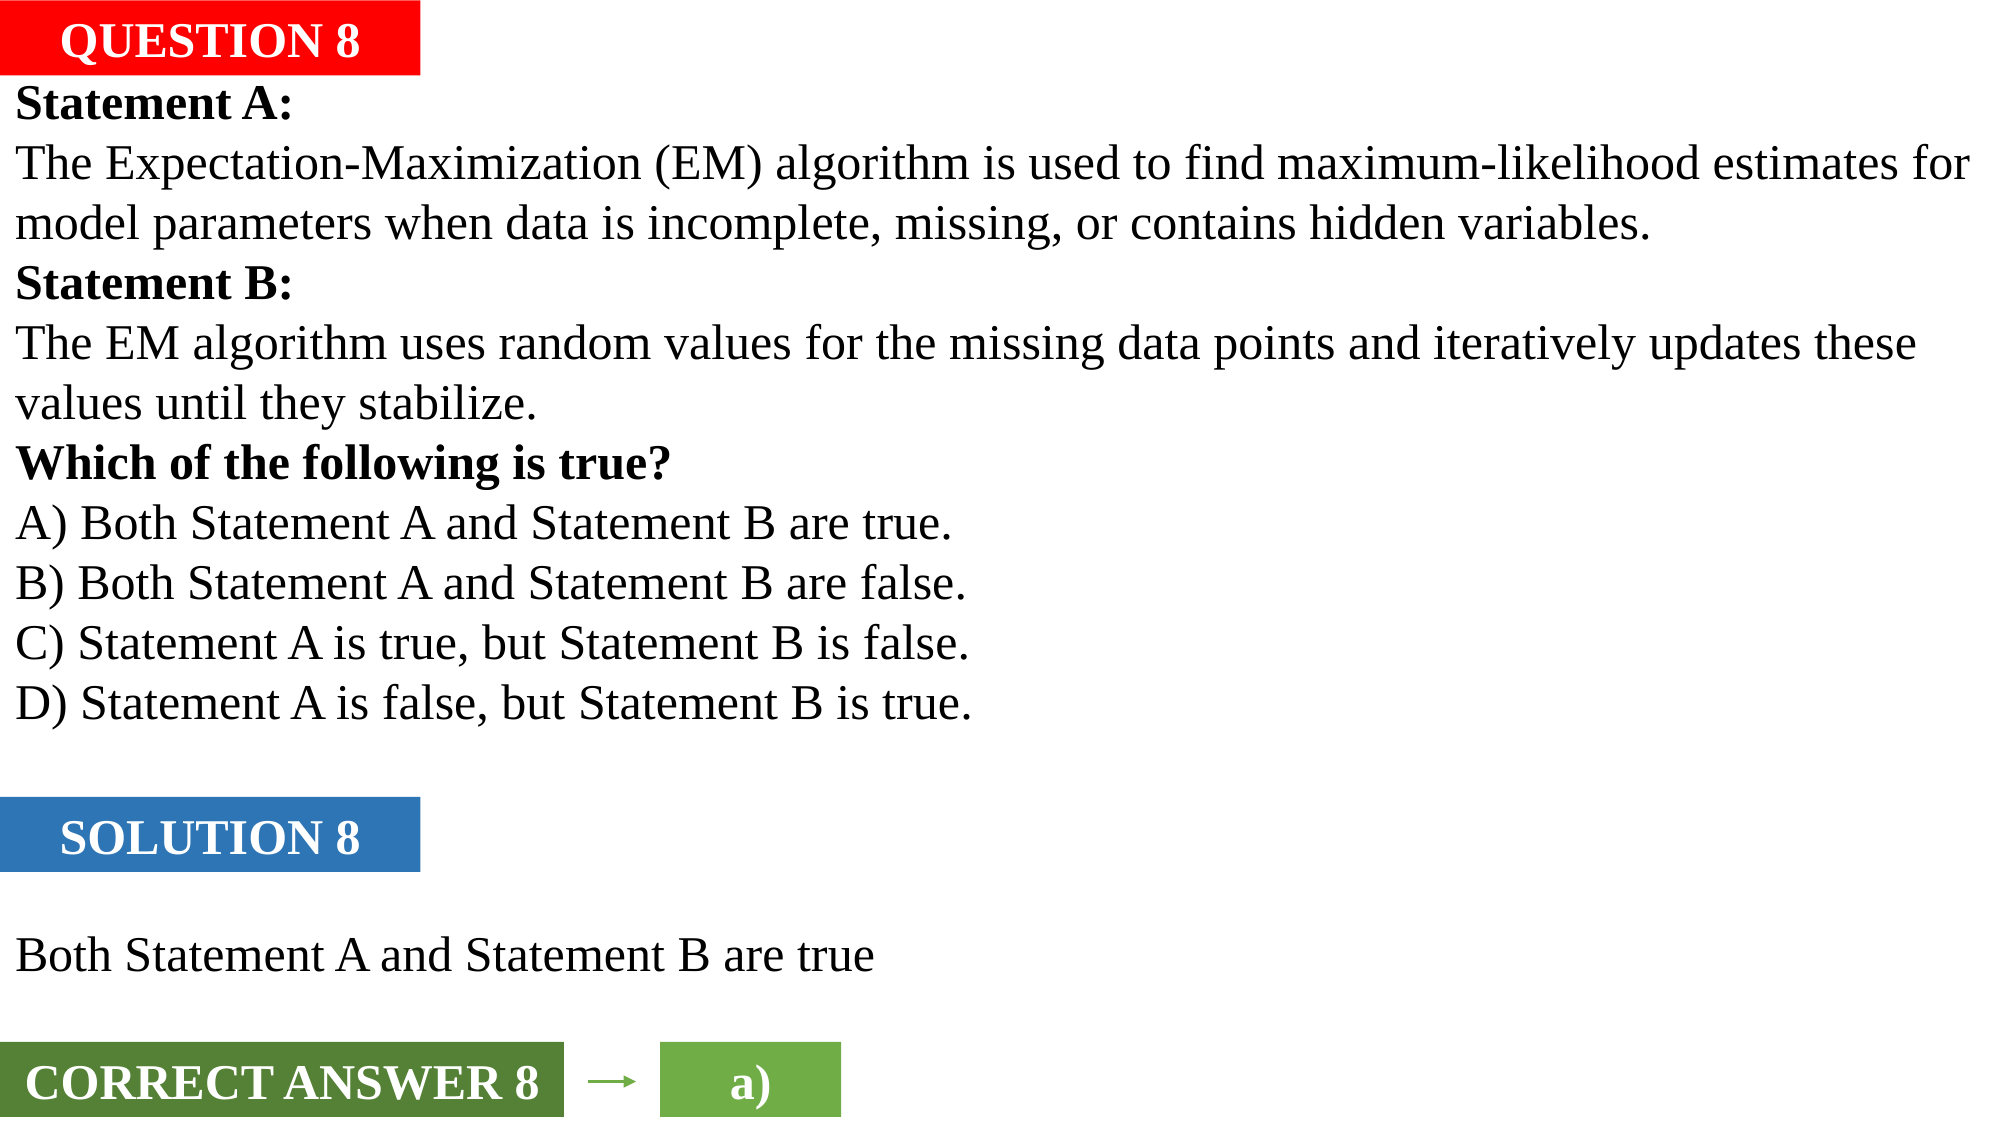

QUESTION 8
Statement A:
The Expectation-Maximization (EM) algorithm is used to find maximum-likelihood estimates for model parameters when data is incomplete, missing, or contains hidden variables.
Statement B:
The EM algorithm uses random values for the missing data points and iteratively updates these values until they stabilize.
Which of the following is true?
A) Both Statement A and Statement B are true.
B) Both Statement A and Statement B are false.
C) Statement A is true, but Statement B is false.
D) Statement A is false, but Statement B is true.
SOLUTION 8
Both Statement A and Statement B are true
a)
CORRECT ANSWER 8